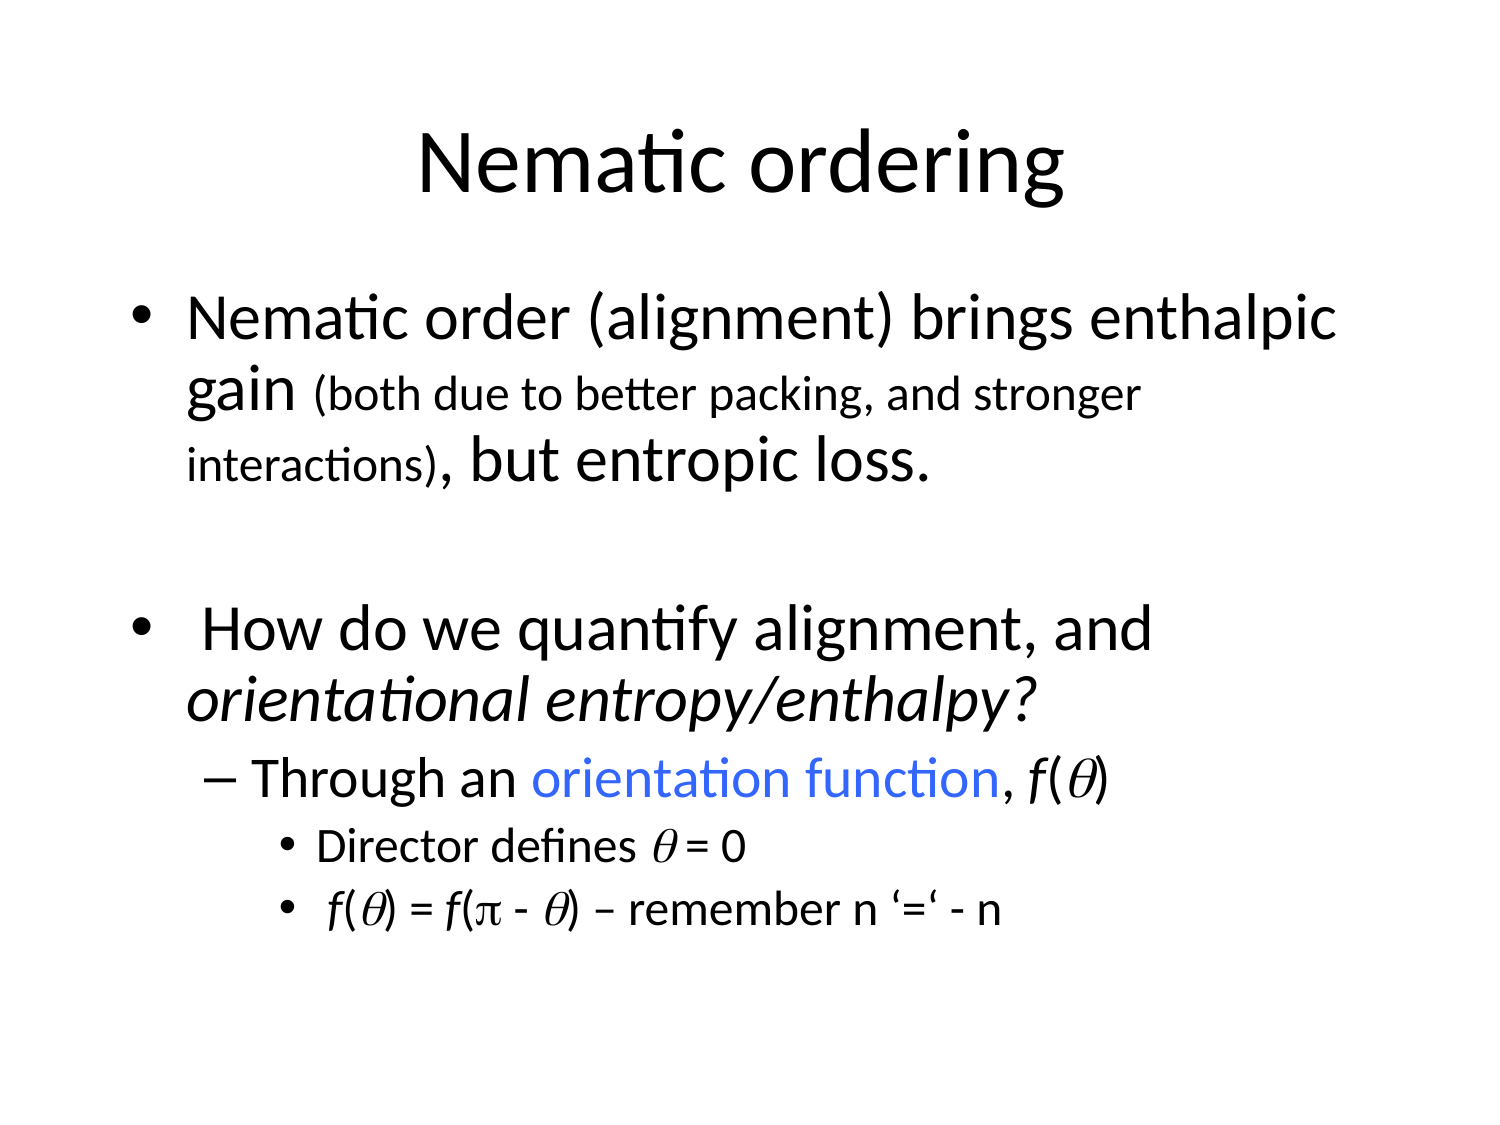

# Nematic ordering
Nematic order (alignment) brings enthalpic gain (both due to better packing, and stronger interactions), but entropic loss.

 How do we quantify alignment, and orientational entropy/enthalpy?
Through an orientation function, f(θ)
Director defines θ = 0
 f(θ) = f(π - θ) – remember n ‘=‘ - n